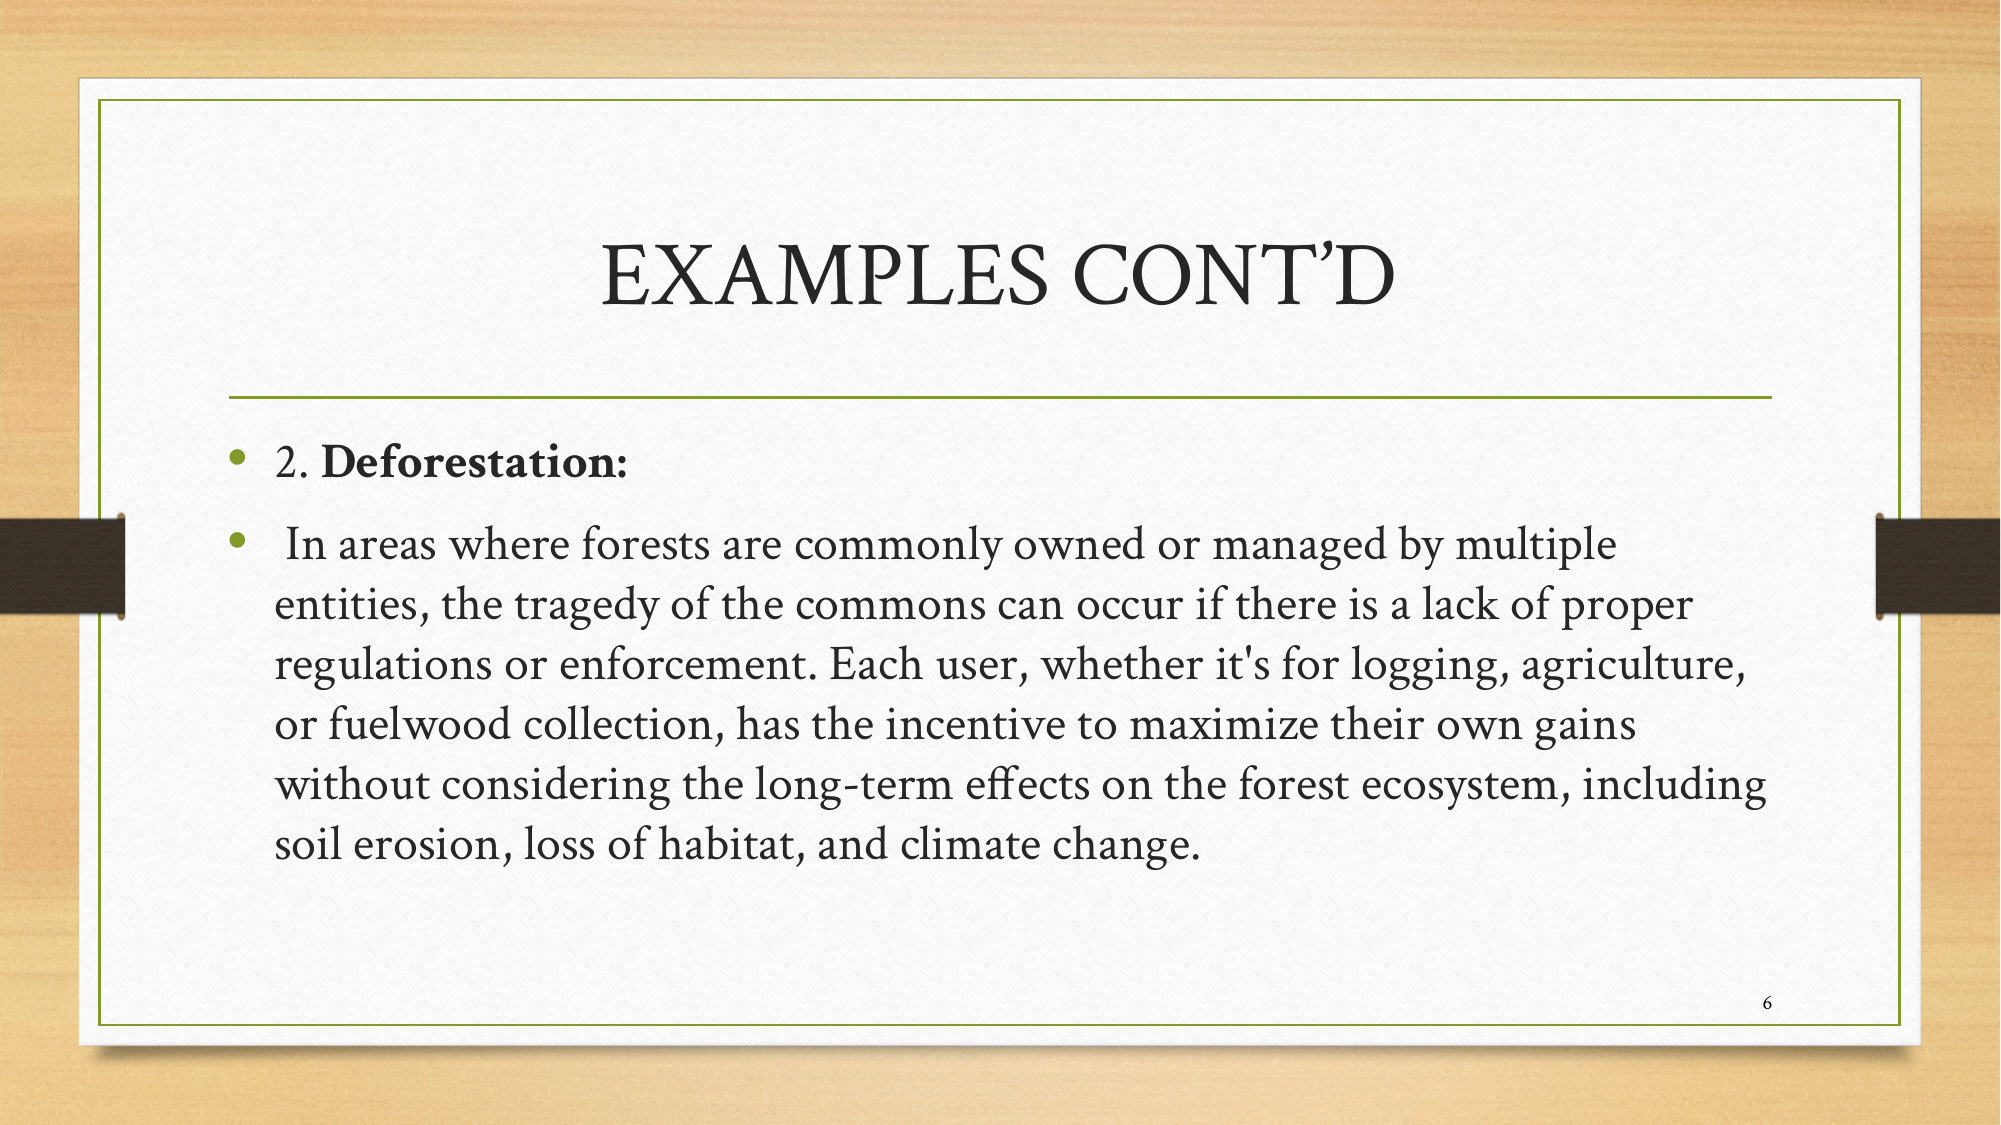

# EXAMPLES CONT’D
2. Deforestation:
 In areas where forests are commonly owned or managed by multiple entities, the tragedy of the commons can occur if there is a lack of proper regulations or enforcement. Each user, whether it's for logging, agriculture, or fuelwood collection, has the incentive to maximize their own gains without considering the long-term effects on the forest ecosystem, including soil erosion, loss of habitat, and climate change.
6